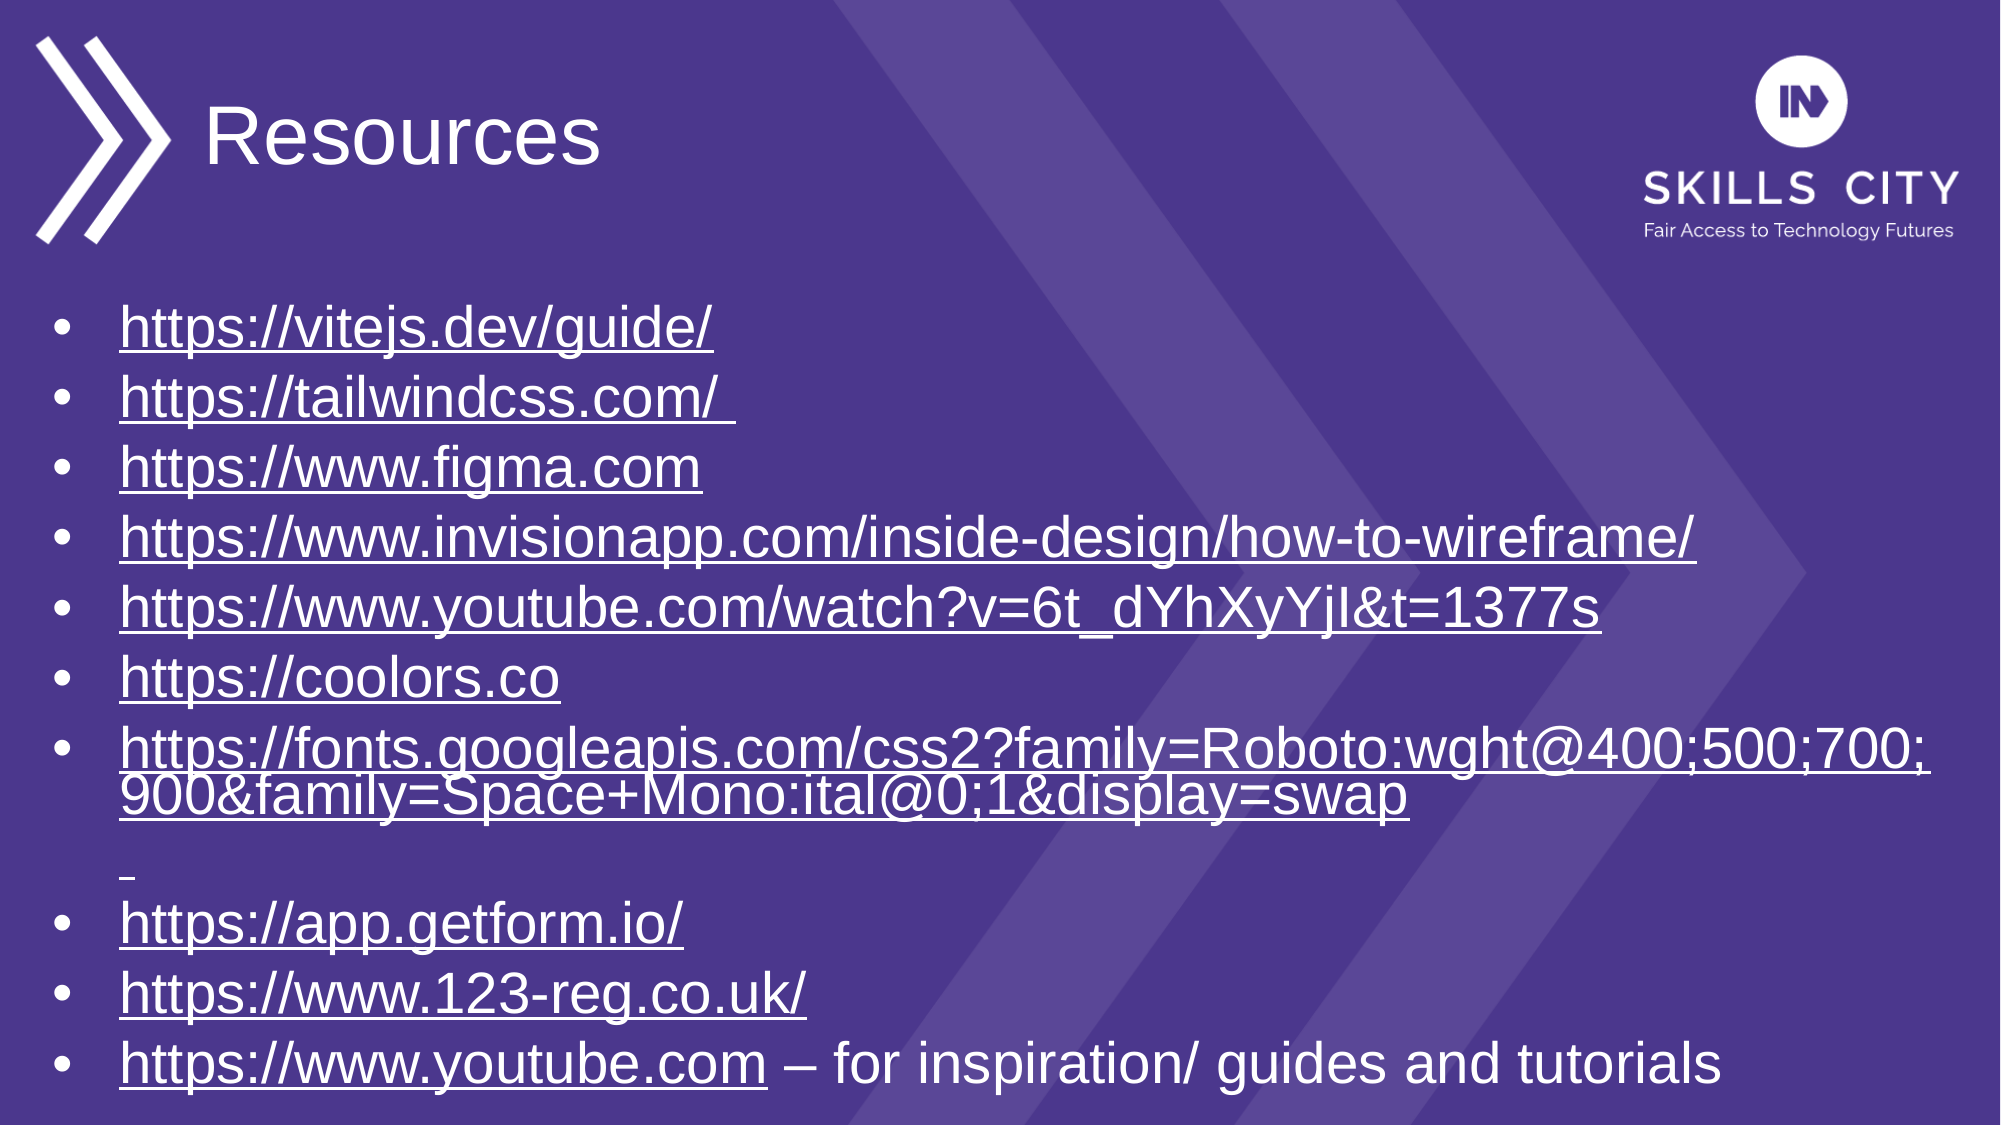

# Resources
https://vitejs.dev/guide/
https://tailwindcss.com/
https://www.figma.com
https://www.invisionapp.com/inside-design/how-to-wireframe/
https://www.youtube.com/watch?v=6t_dYhXyYjI&t=1377s
https://coolors.co
https://fonts.googleapis.com/css2?family=Roboto:wght@400;500;700;900&family=Space+Mono:ital@0;1&display=swap
https://app.getform.io/
https://www.123-reg.co.uk/
https://www.youtube.com – for inspiration/ guides and tutorials